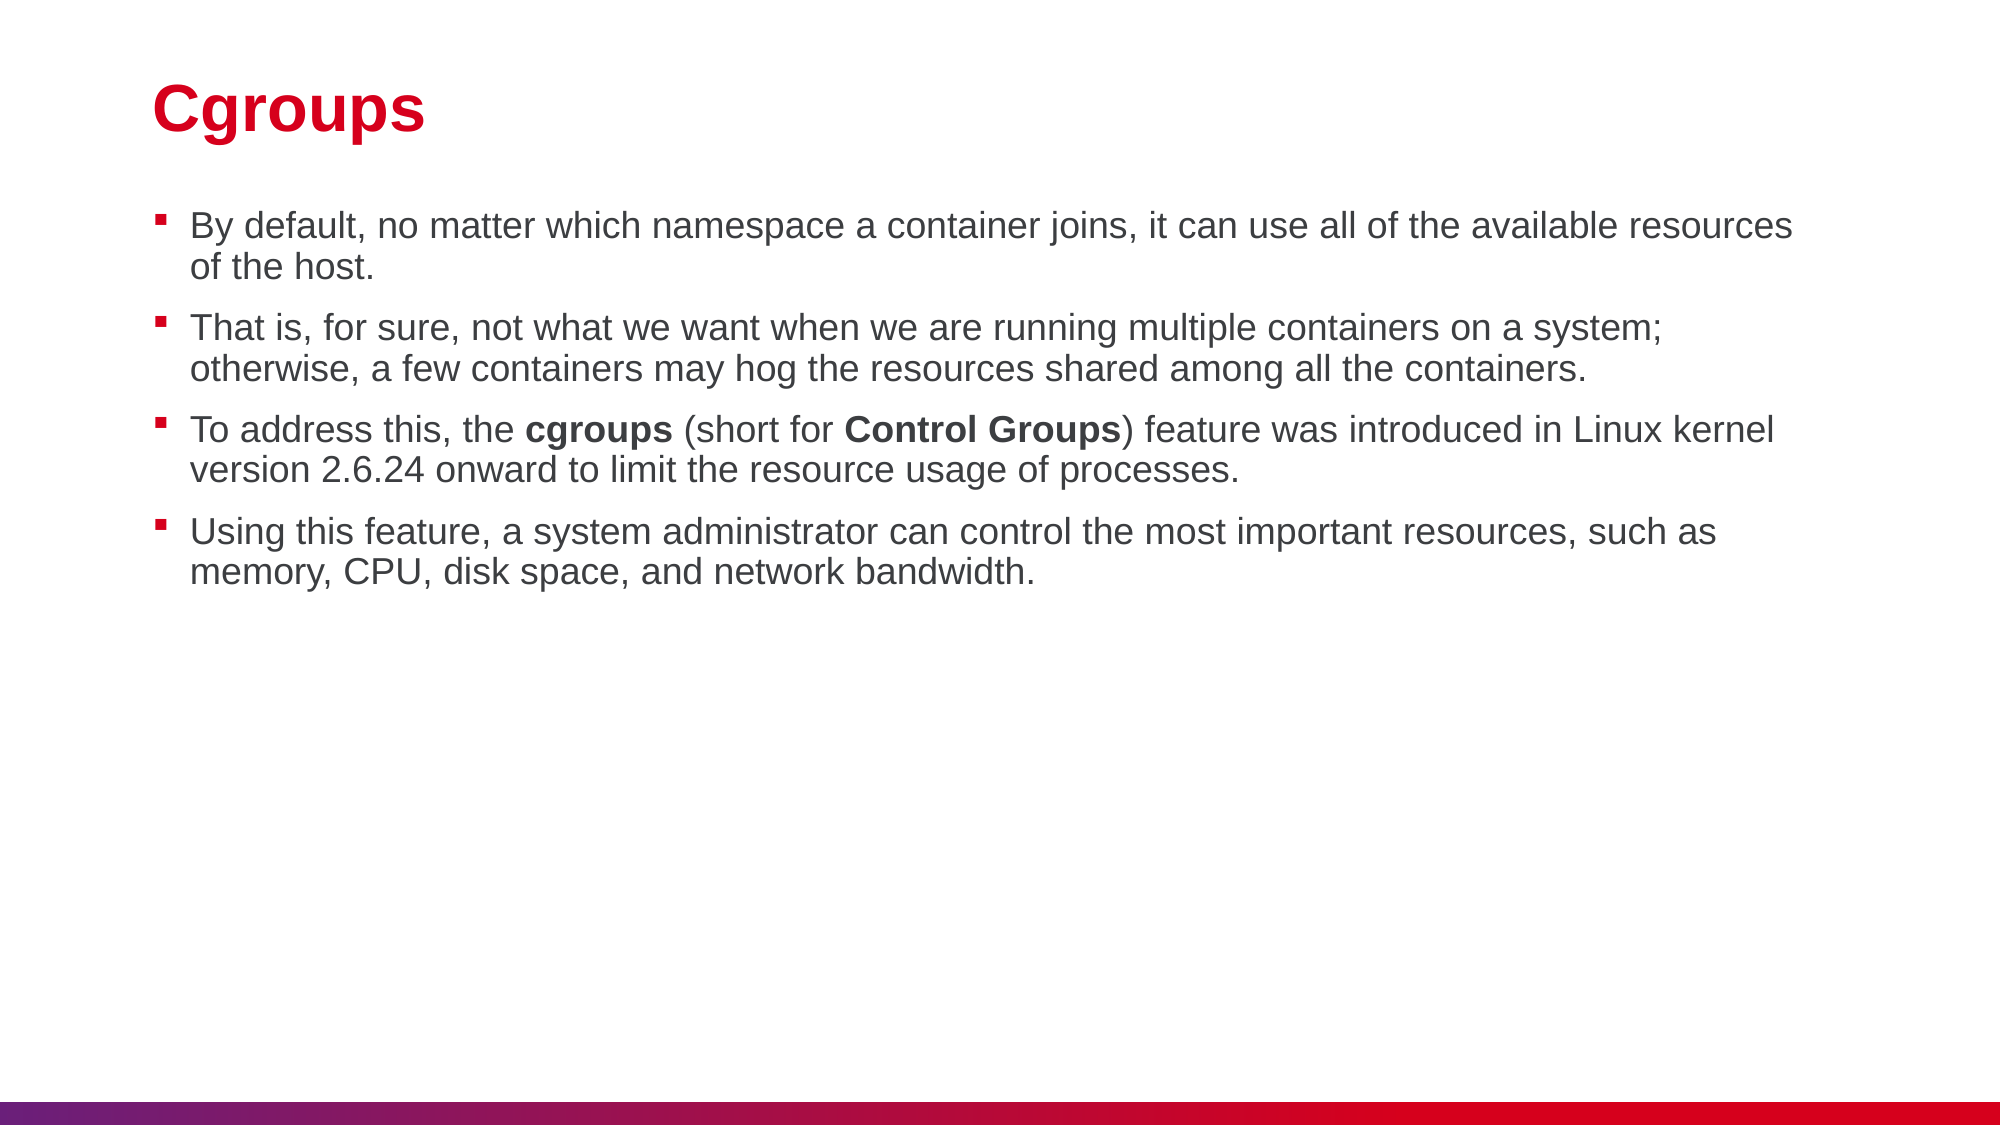

# Cgroups
By default, no matter which namespace a container joins, it can use all of the available resources of the host.
That is, for sure, not what we want when we are running multiple containers on a system; otherwise, a few containers may hog the resources shared among all the containers.
To address this, the cgroups (short for Control Groups) feature was introduced in Linux kernel version 2.6.24 onward to limit the resource usage of processes.
Using this feature, a system administrator can control the most important resources, such as memory, CPU, disk space, and network bandwidth.